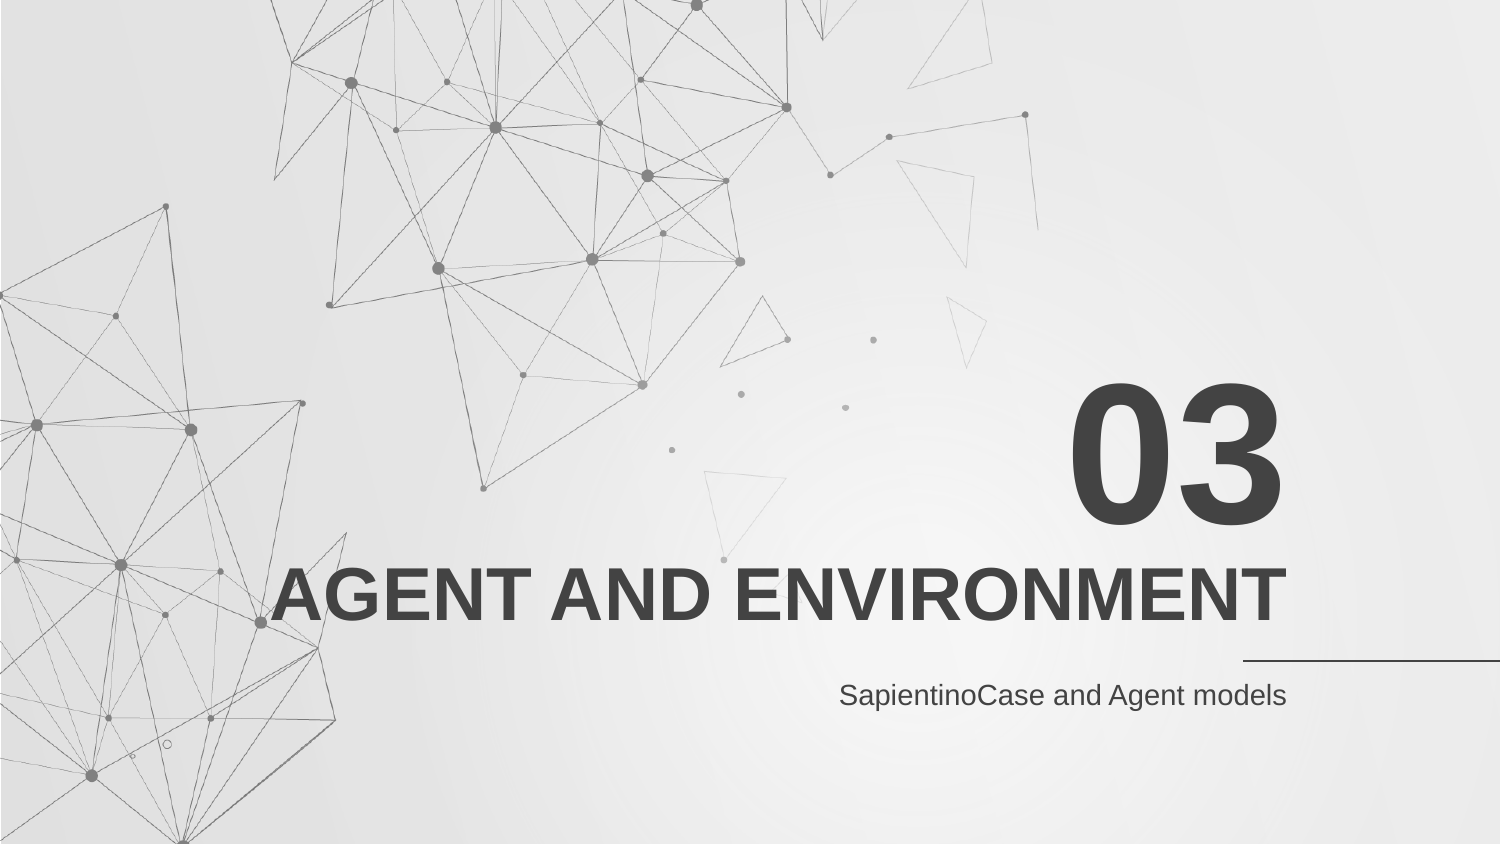

03
# AGENT AND ENVIRONMENT
SapientinoCase and Agent models